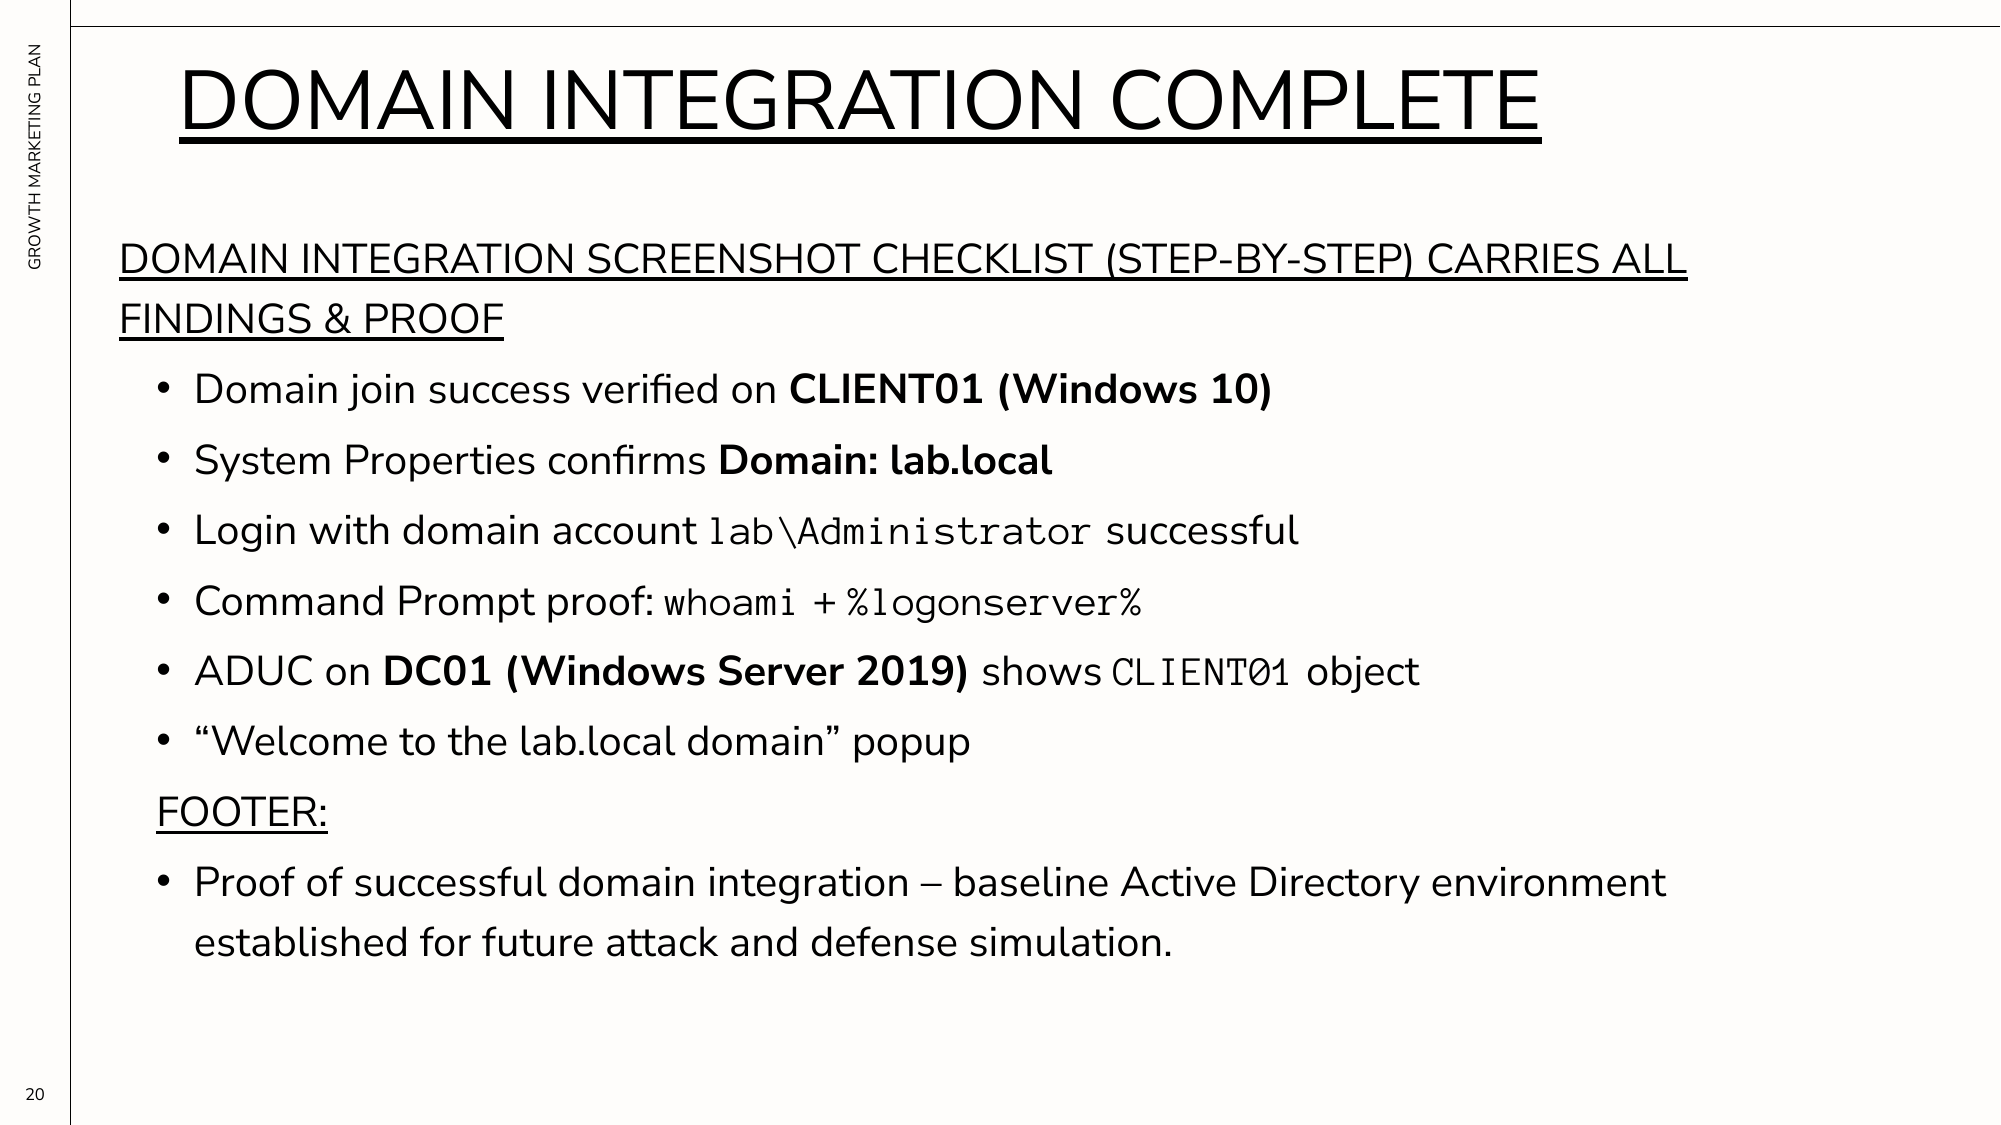

# Domain integration complete
Domain Integration Screenshot Checklist (Step-by-Step) carries all findings & proof
Domain join success verified on CLIENT01 (Windows 10)
System Properties confirms Domain: lab.local
Login with domain account lab\Administrator successful
Command Prompt proof: whoami + %logonserver%
ADUC on DC01 (Windows Server 2019) shows CLIENT01 object
“Welcome to the lab.local domain” popup
FOOTER:
Proof of successful domain integration – baseline Active Directory environment established for future attack and defense simulation.
GROWTH MARKETING PLAN
20